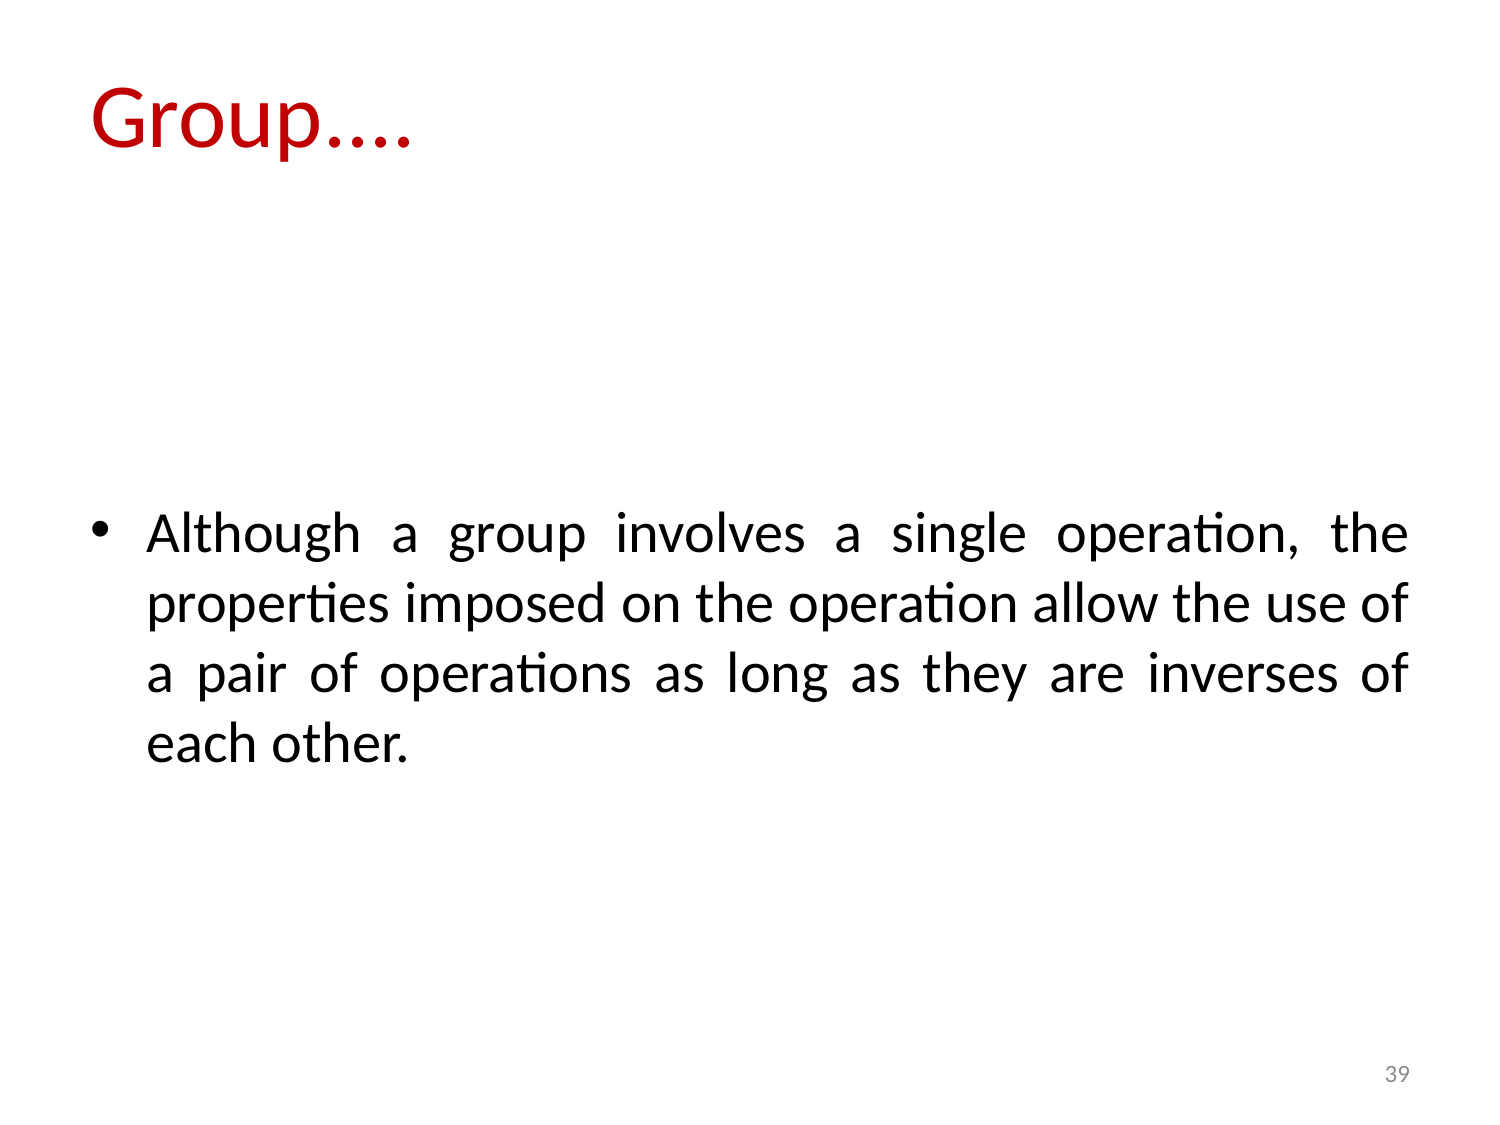

# Group....
Although a group involves a single operation, the properties imposed on the operation allow the use of a pair of operations as long as they are inverses of each other.
39